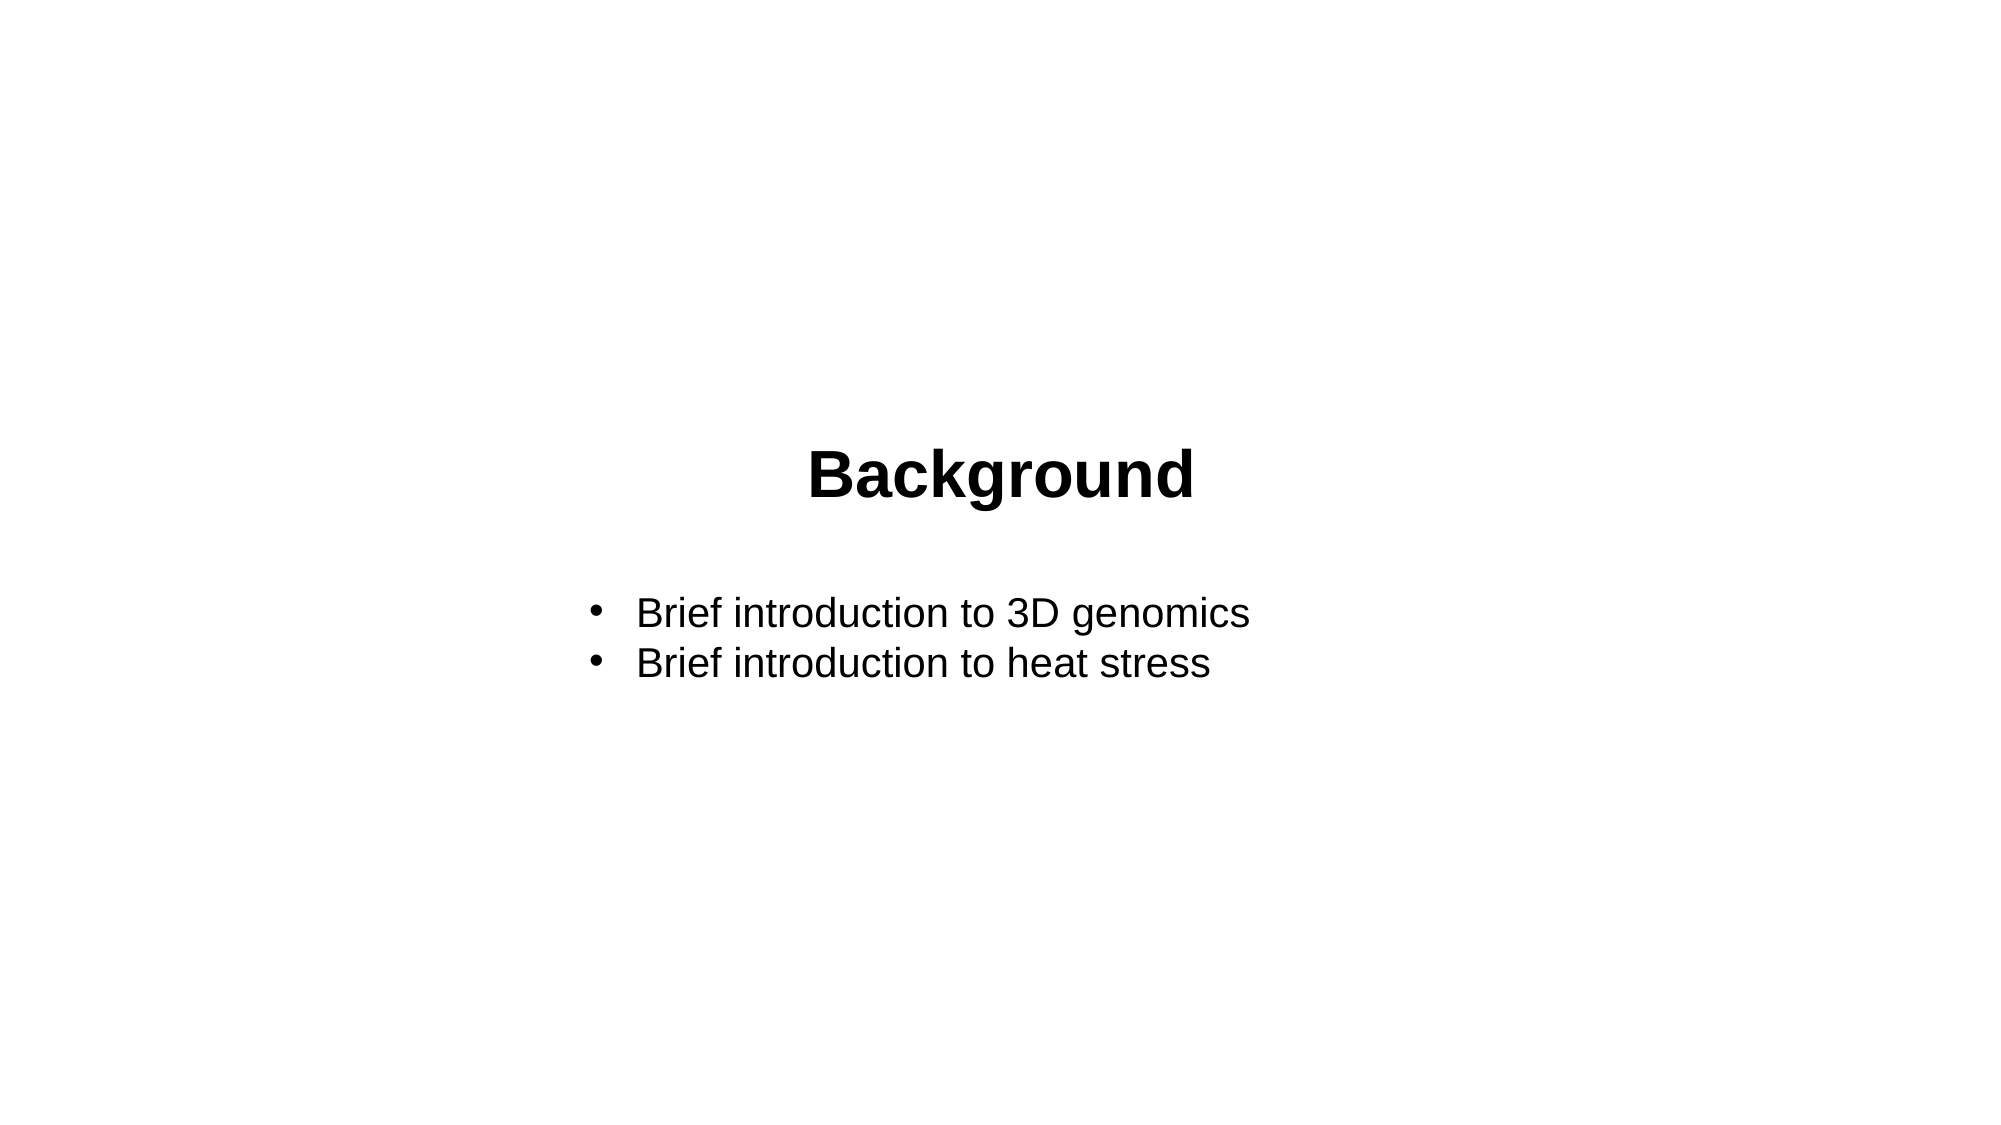

Background
Brief introduction to 3D genomics
Brief introduction to heat stress

3